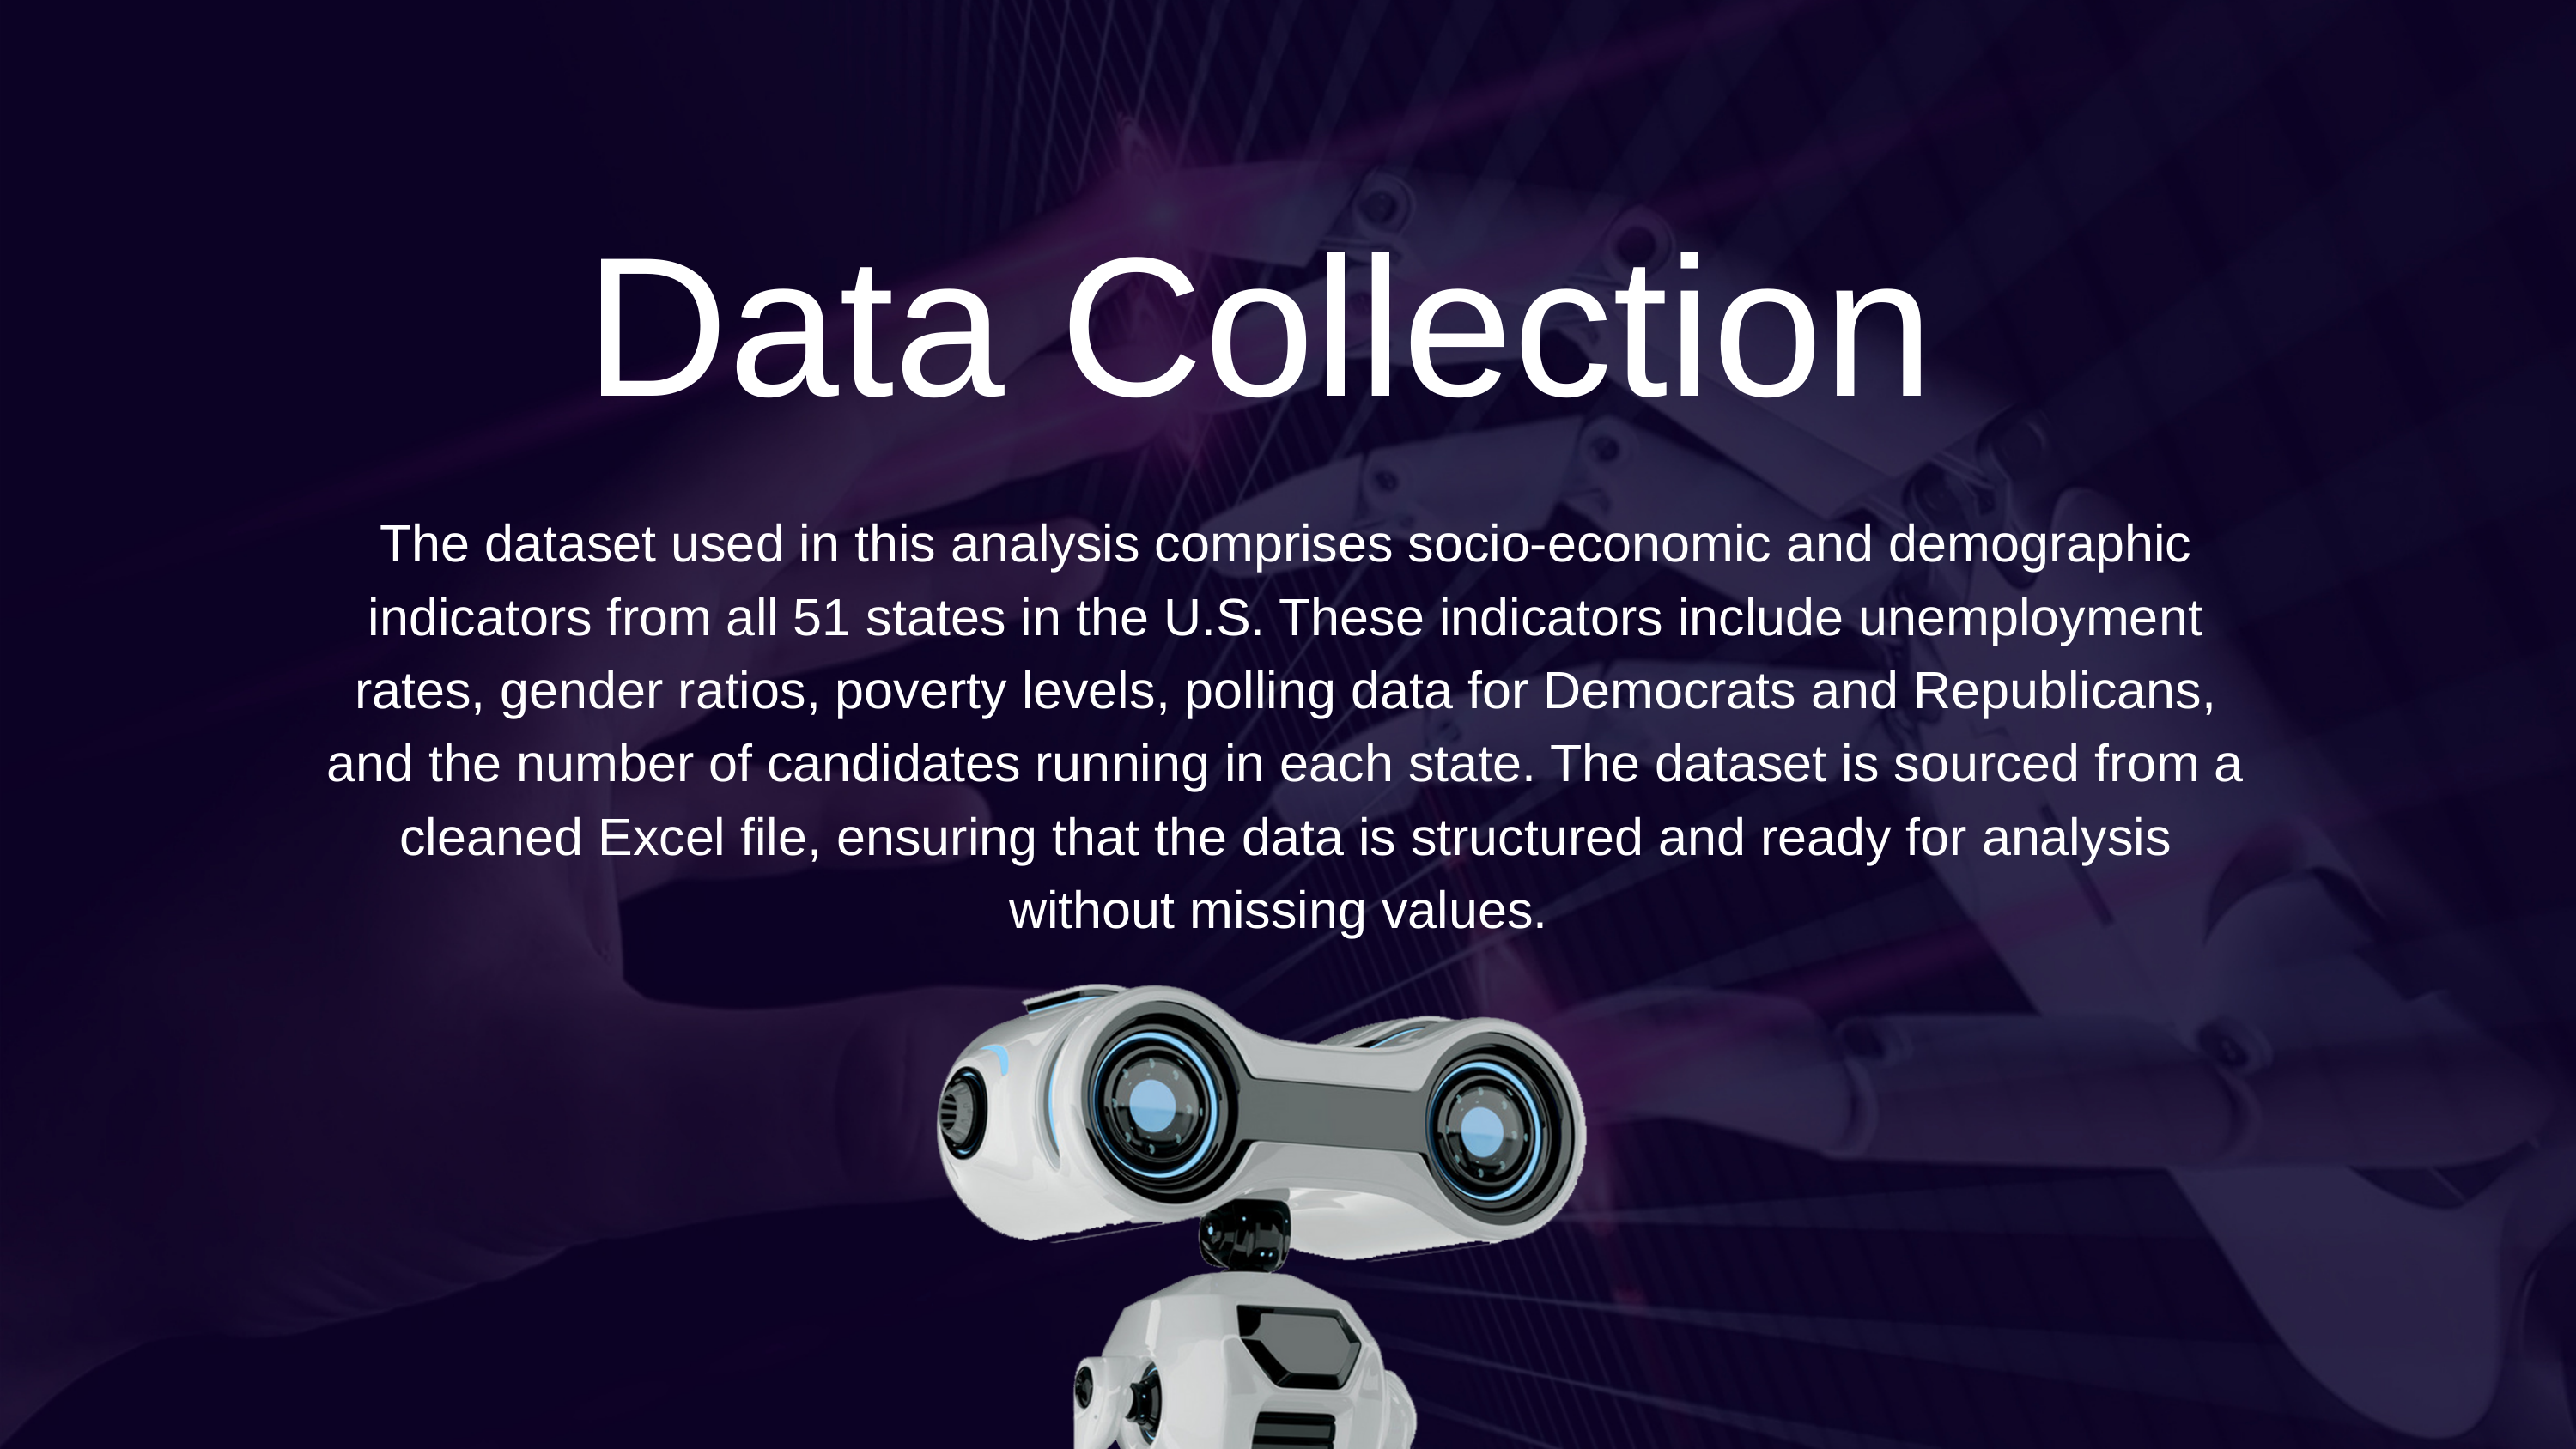

Data Collection
The dataset used in this analysis comprises socio-economic and demographic indicators from all 51 states in the U.S. These indicators include unemployment rates, gender ratios, poverty levels, polling data for Democrats and Republicans, and the number of candidates running in each state. The dataset is sourced from a cleaned Excel file, ensuring that the data is structured and ready for analysis without missing values.